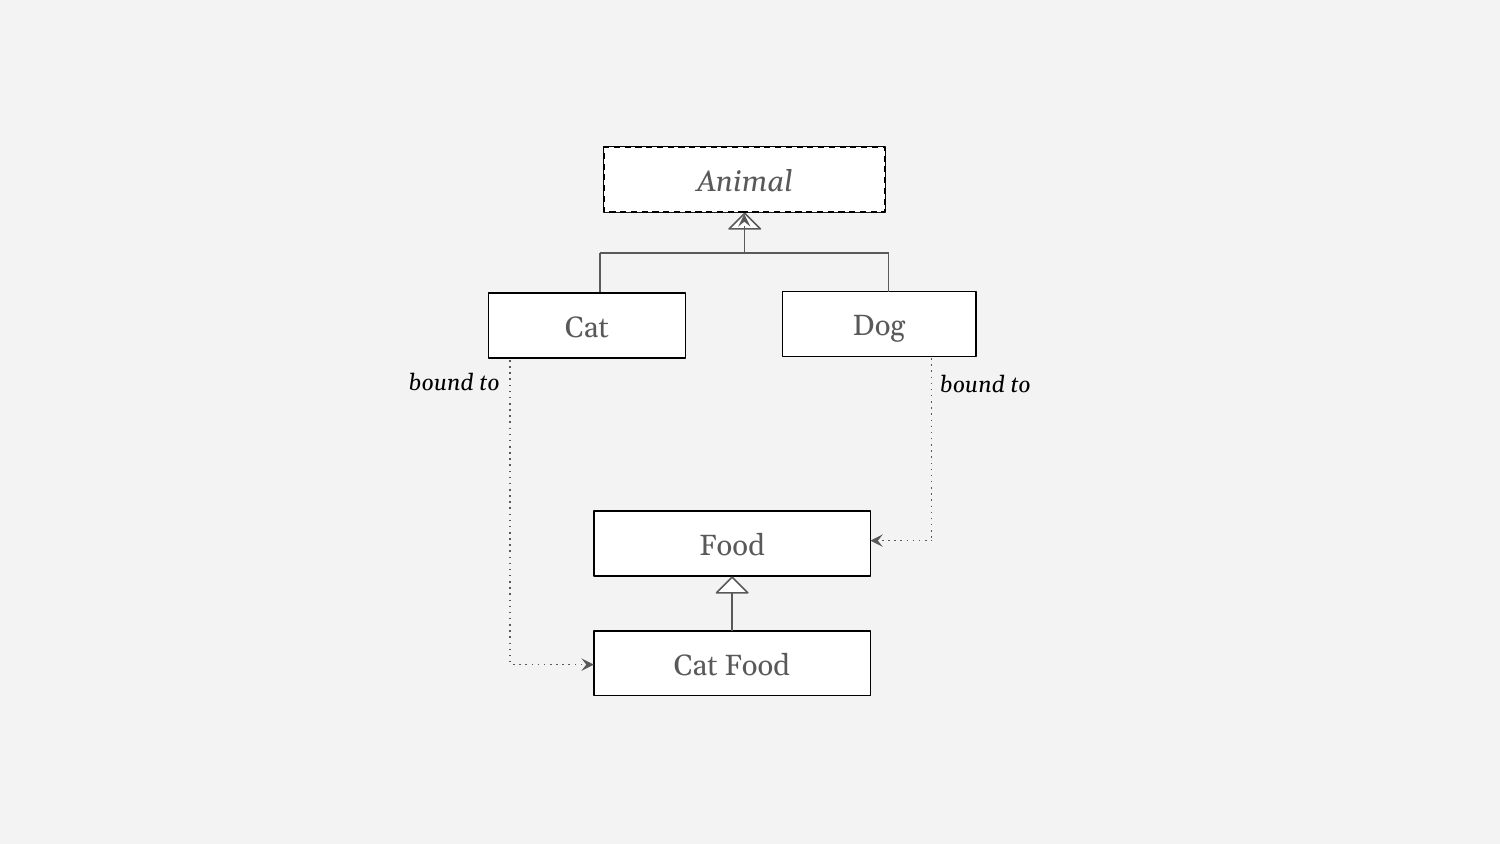

Animal
Animal

Dog
Cat
bound to
bound to
Food

Cat Food